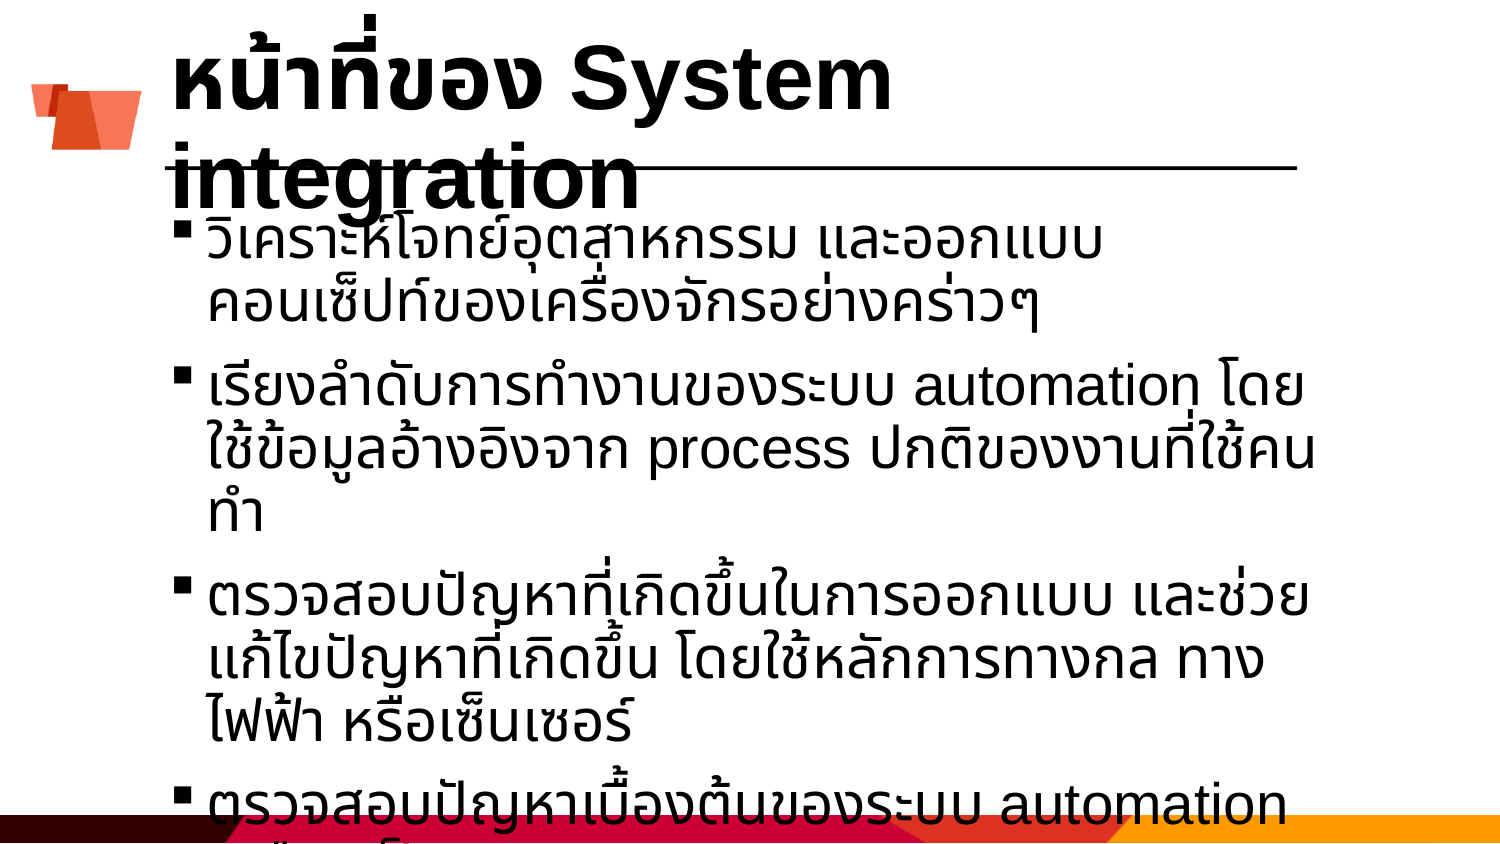

# หน้าที่ของ System integration
วิเคราะห์โจทย์อุตสาหกรรม และออกแบบคอนเซ็ปท์ของเครื่องจักรอย่างคร่าวๆ
เรียงลำดับการทำงานของระบบ automation โดยใช้ข้อมูลอ้างอิงจาก process ปกติของงานที่ใช้คนทำ
ตรวจสอบปัญหาที่เกิดขึ้นในการออกแบบ และช่วยแก้ไขปัญหาที่เกิดขึ้น โดยใช้หลักการทางกล ทางไฟฟ้า หรือเซ็นเซอร์
ตรวจสอบปัญหาเบื้องต้นของระบบ automation เสมือนเป็น QA